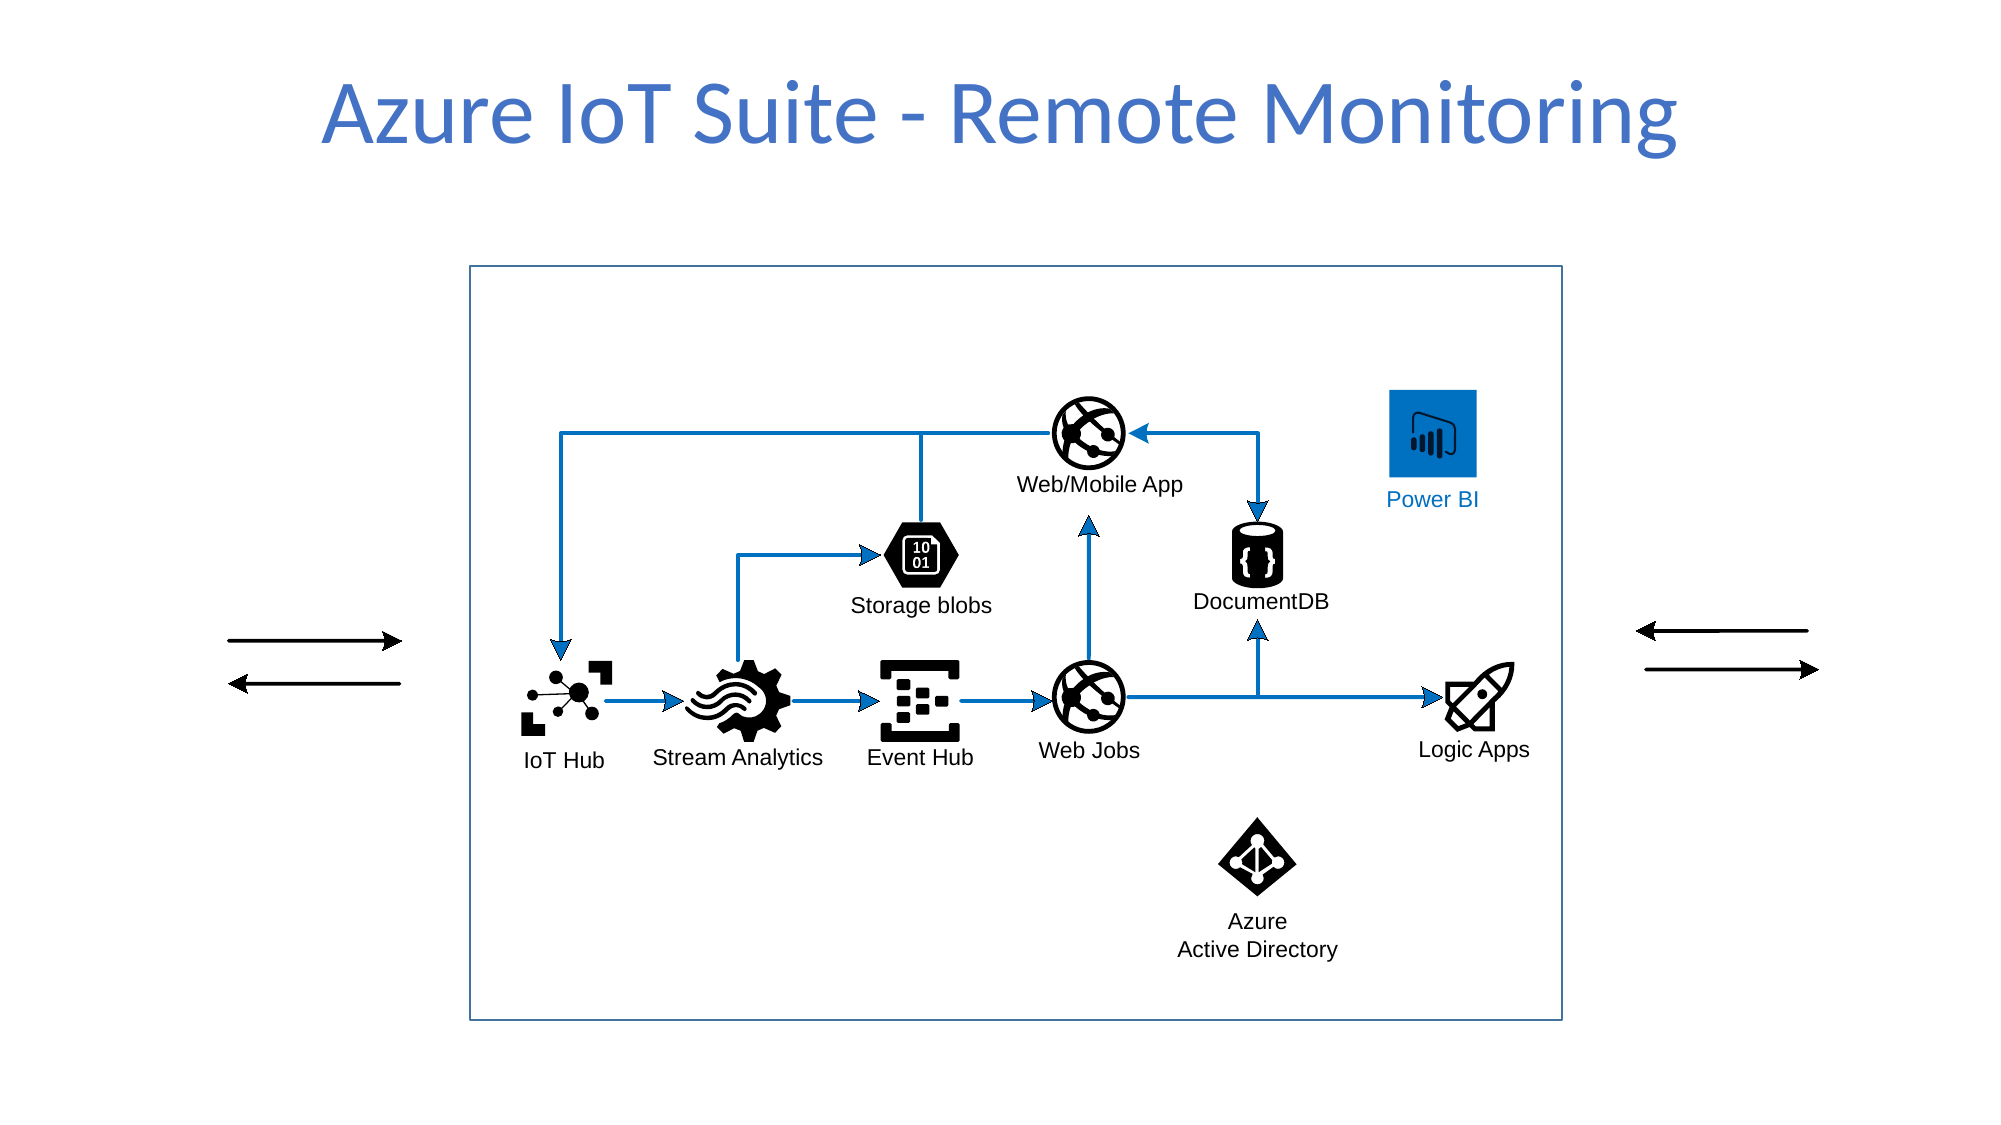

# Azure IoT Suite - Remote Monitoring

Web/Mobile App
Power BI

DocumentDB
Storage blobs

Logic Apps
Web Jobs
Event Hub
Stream Analytics
IoT Hub

Azure
Active Directory